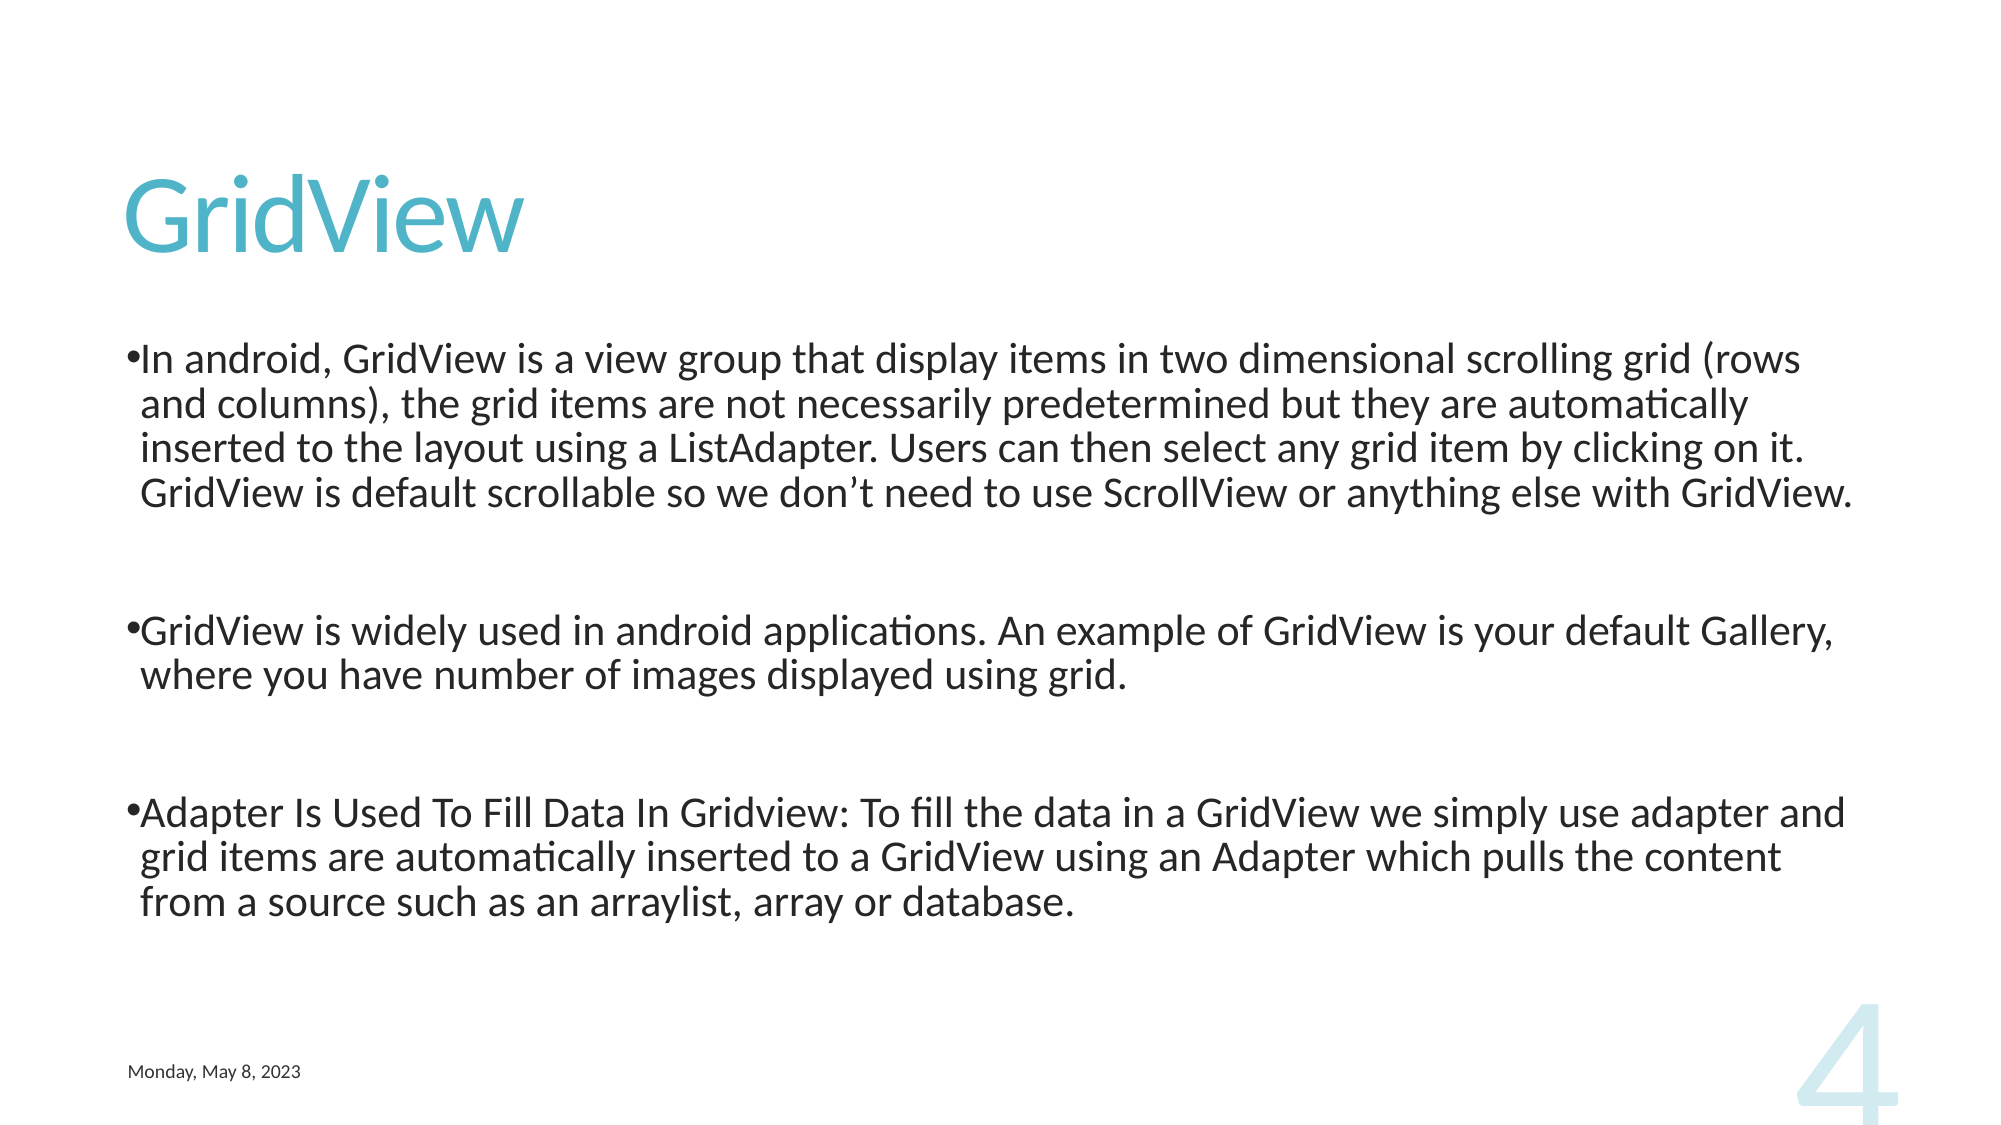

# GridView
In android, GridView is a view group that display items in two dimensional scrolling grid (rows and columns), the grid items are not necessarily predetermined but they are automatically inserted to the layout using a ListAdapter. Users can then select any grid item by clicking on it. GridView is default scrollable so we don’t need to use ScrollView or anything else with GridView.

GridView is widely used in android applications. An example of GridView is your default Gallery, where you have number of images displayed using grid.

Adapter Is Used To Fill Data In Gridview: To fill the data in a GridView we simply use adapter and grid items are automatically inserted to a GridView using an Adapter which pulls the content from a source such as an arraylist, array or database.
4
Monday, May 8, 2023